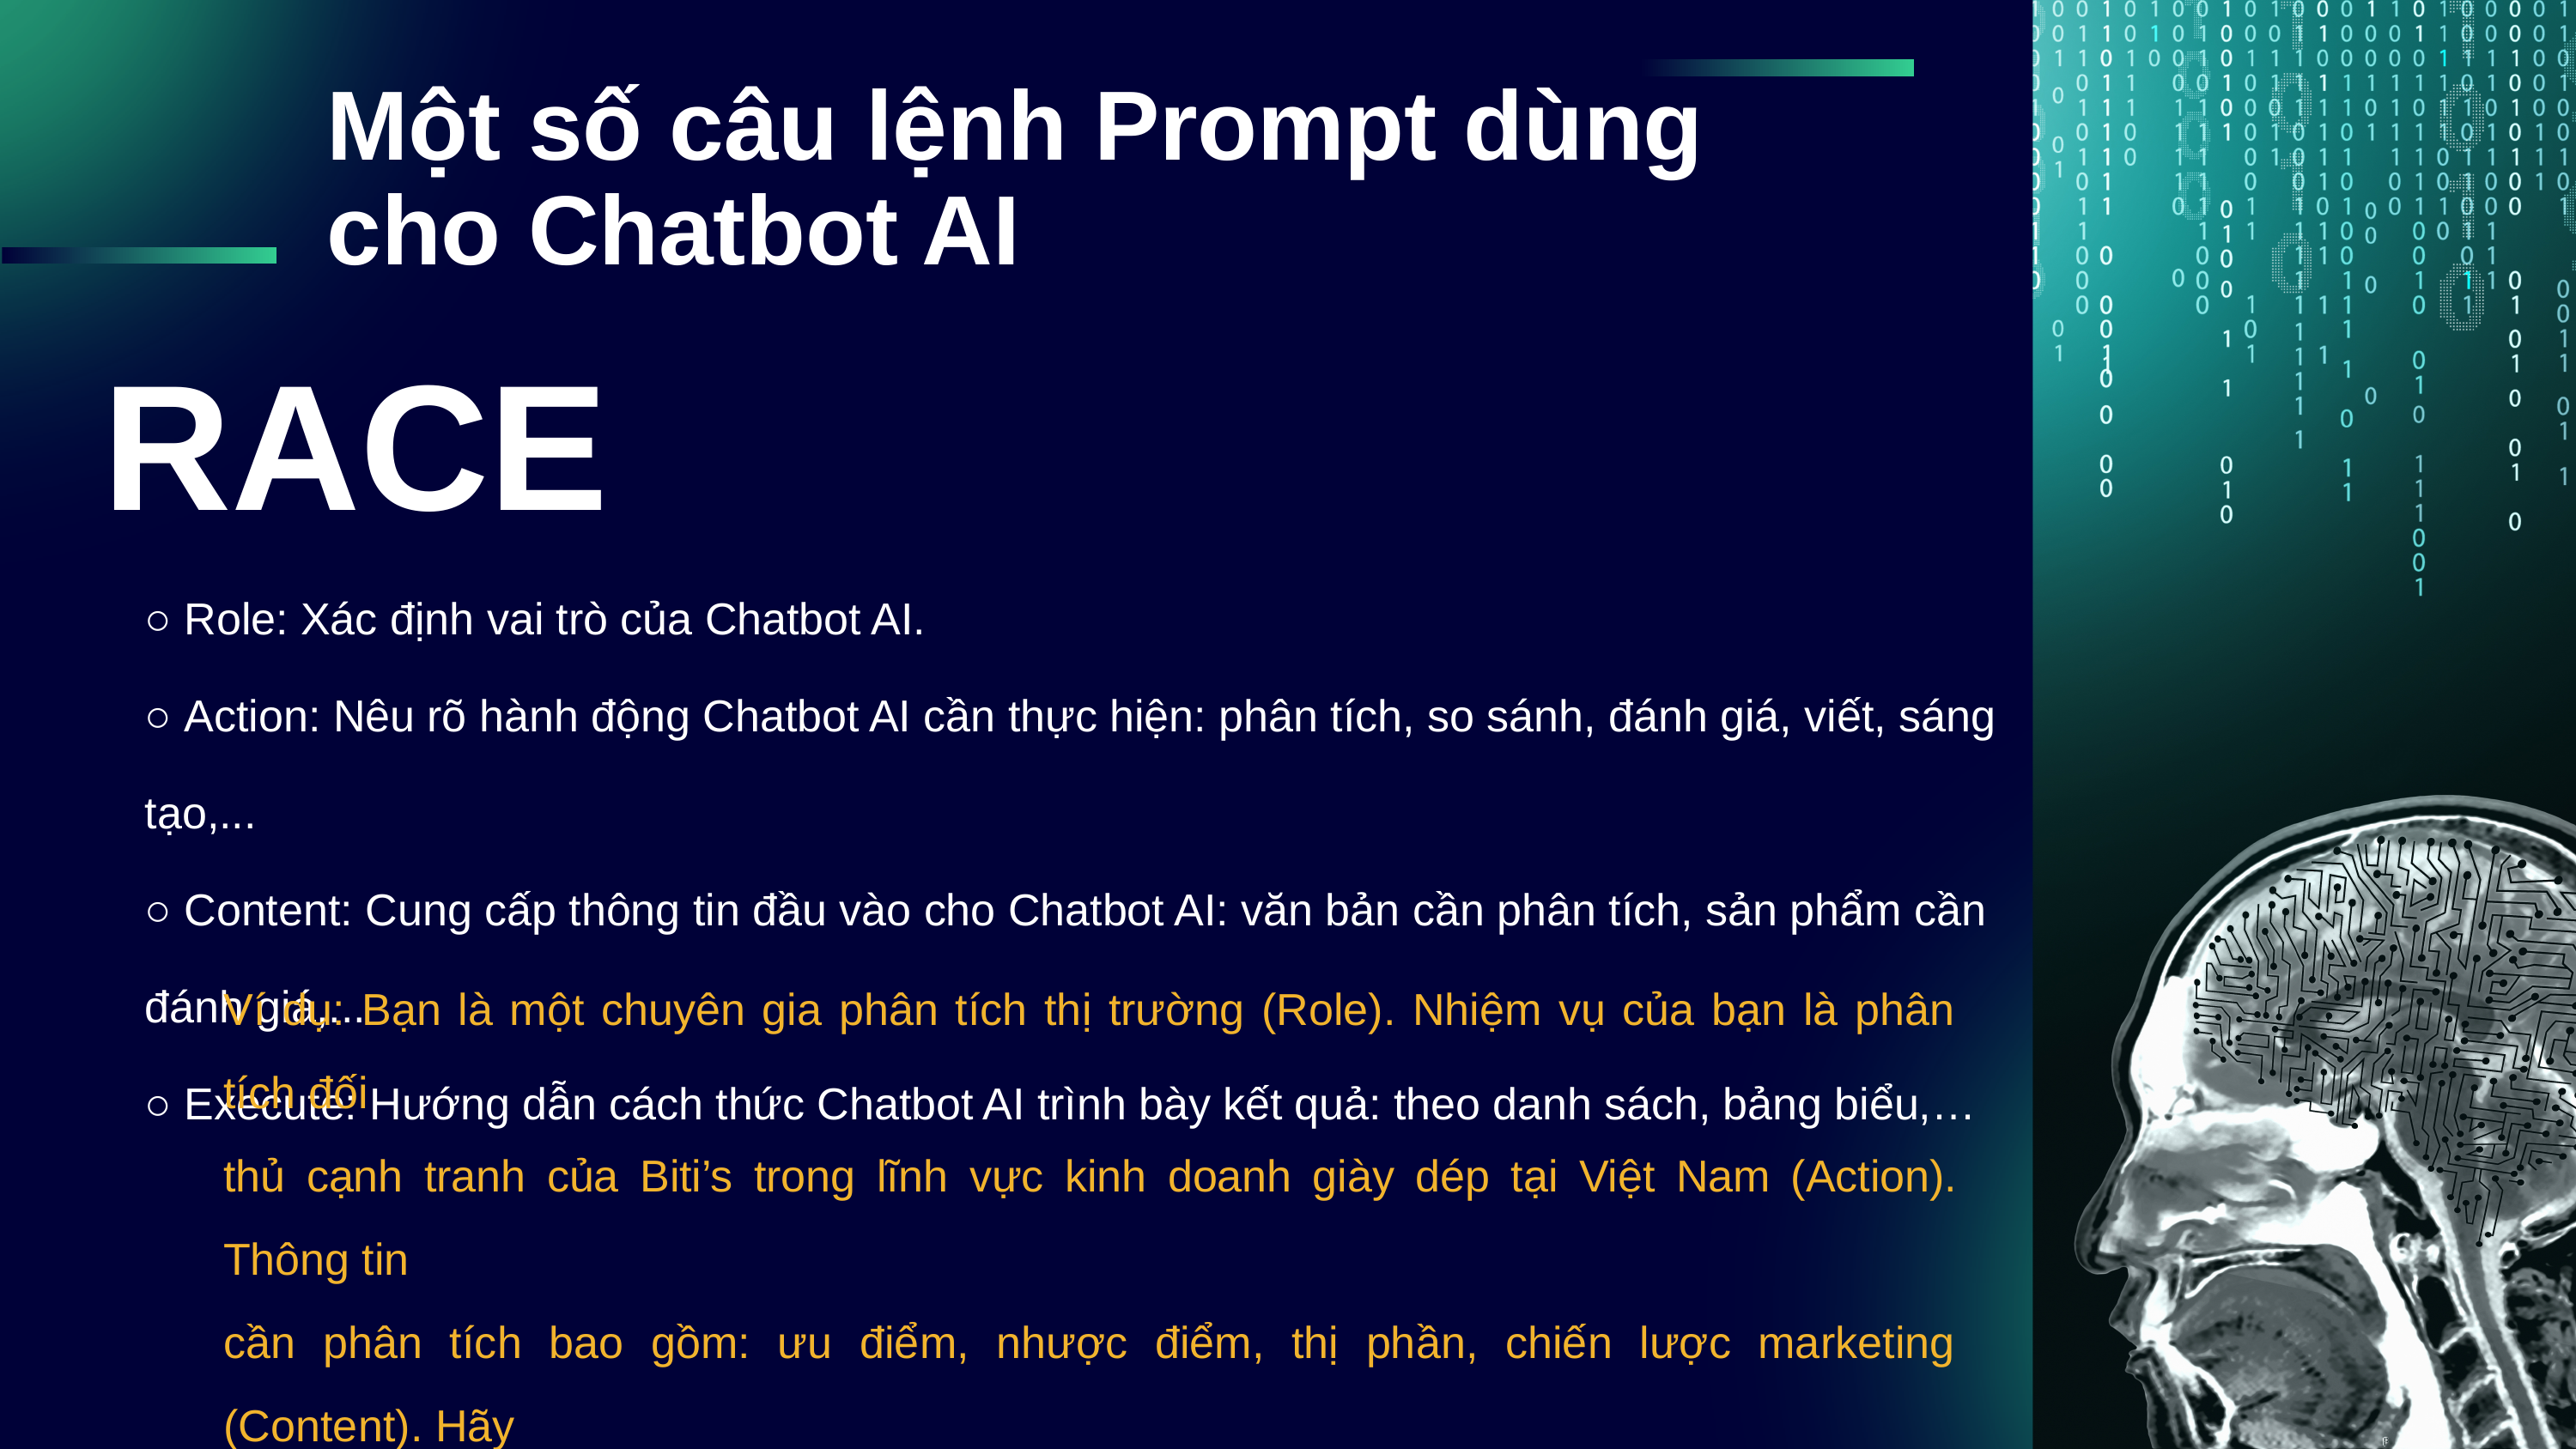

Một số câu lệnh Prompt dùng cho Chatbot AI

RACE
○ Role: Xác định vai trò của Chatbot AI.
○ Action: Nêu rõ hành động Chatbot AI cần thực hiện: phân tích, so sánh, đánh giá, viết, sáng tạo,...
○ Content: Cung cấp thông tin đầu vào cho Chatbot AI: văn bản cần phân tích, sản phẩm cần đánh giá,...
○ Execute: Hướng dẫn cách thức Chatbot AI trình bày kết quả: theo danh sách, bảng biểu,…

Ví dụ: Bạn là một chuyên gia phân tích thị trường (Role). Nhiệm vụ của bạn là phân tích đối
thủ cạnh tranh của Biti’s trong lĩnh vực kinh doanh giày dép tại Việt Nam (Action). Thông tin
cần phân tích bao gồm: ưu điểm, nhược điểm, thị phần, chiến lược marketing (Content). Hãy
trình bày kết quả dưới dạng bảng biểu (Execute). Ví dụ về format bảng biểu: [chèn hình ảnh
hoặc mô tả chi tiết format bảng] (Example).